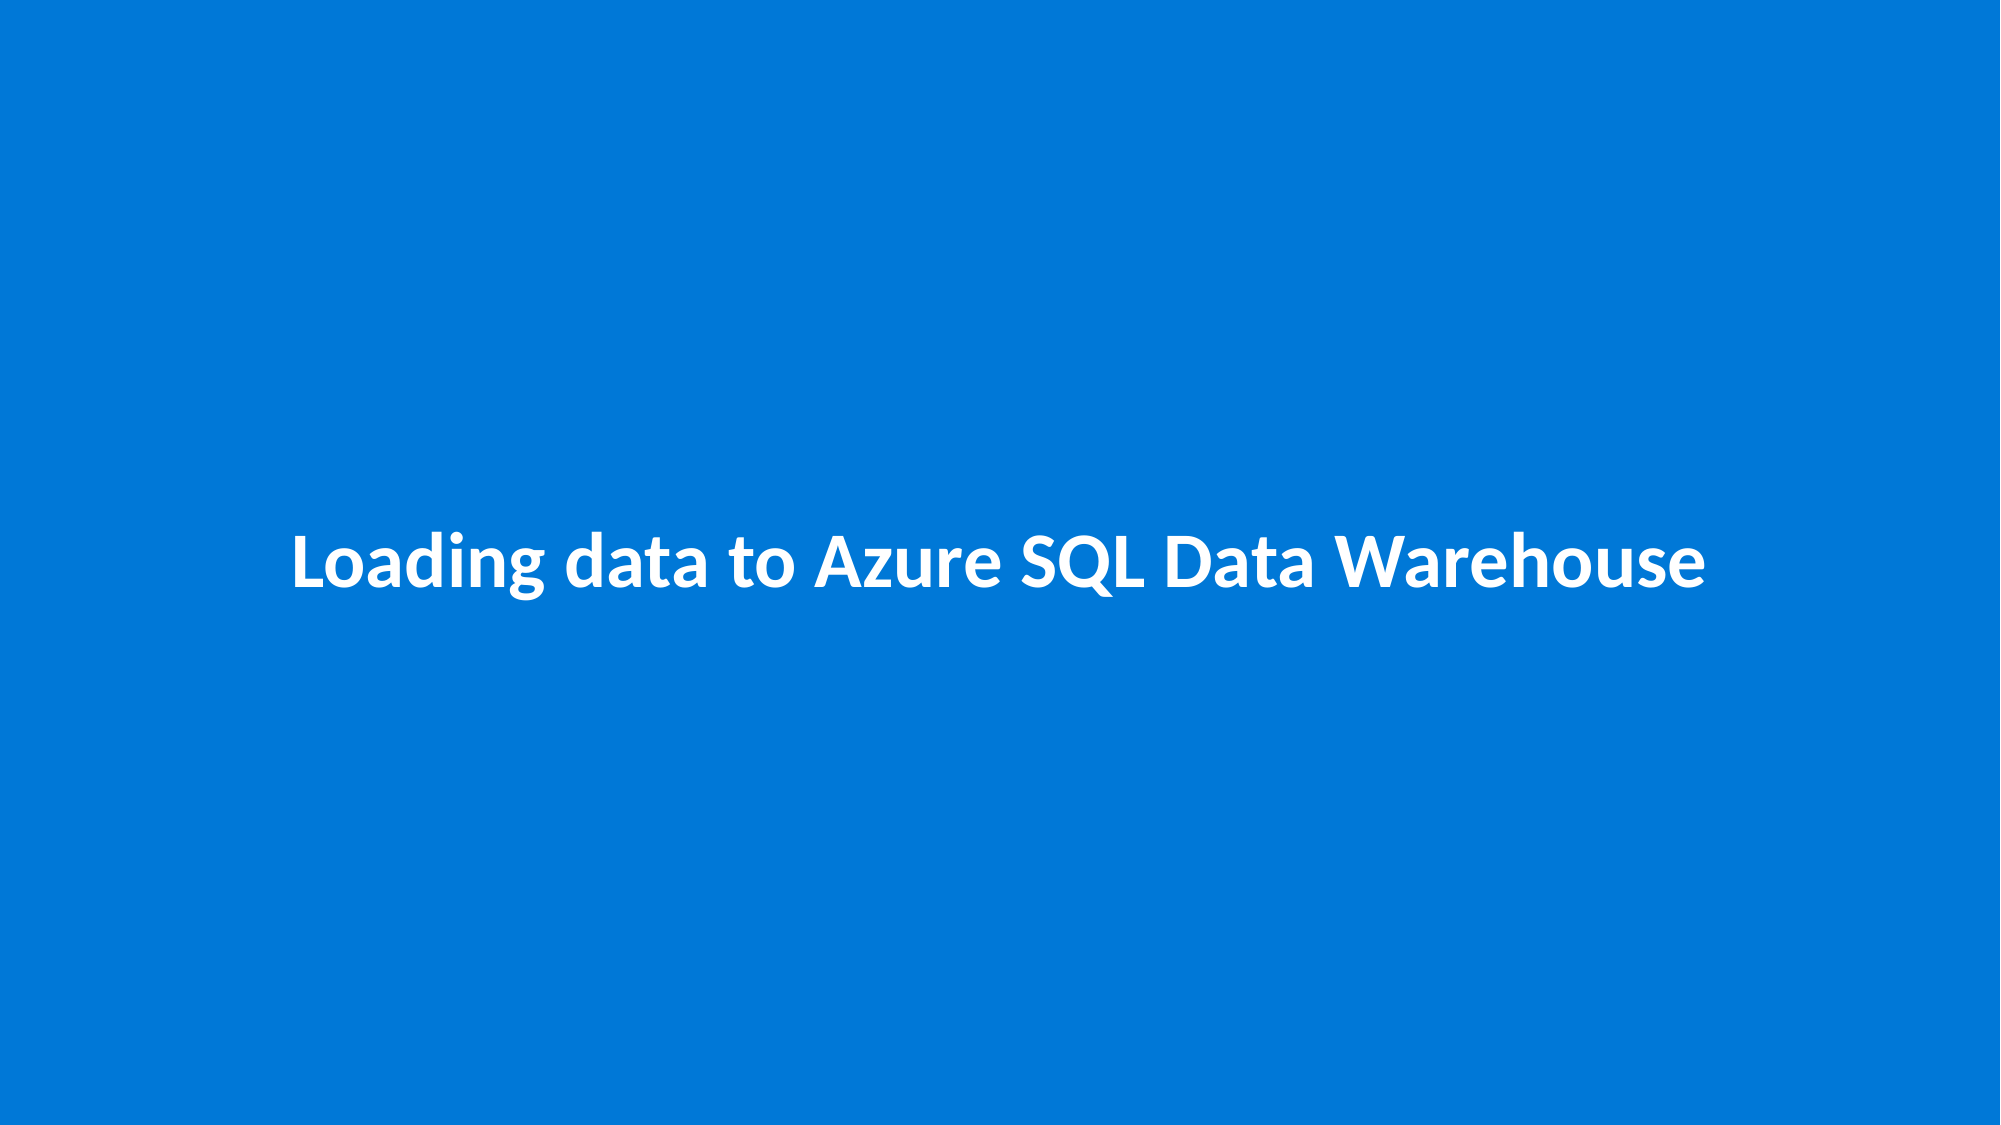

Loading data to Azure SQL Data Warehouse